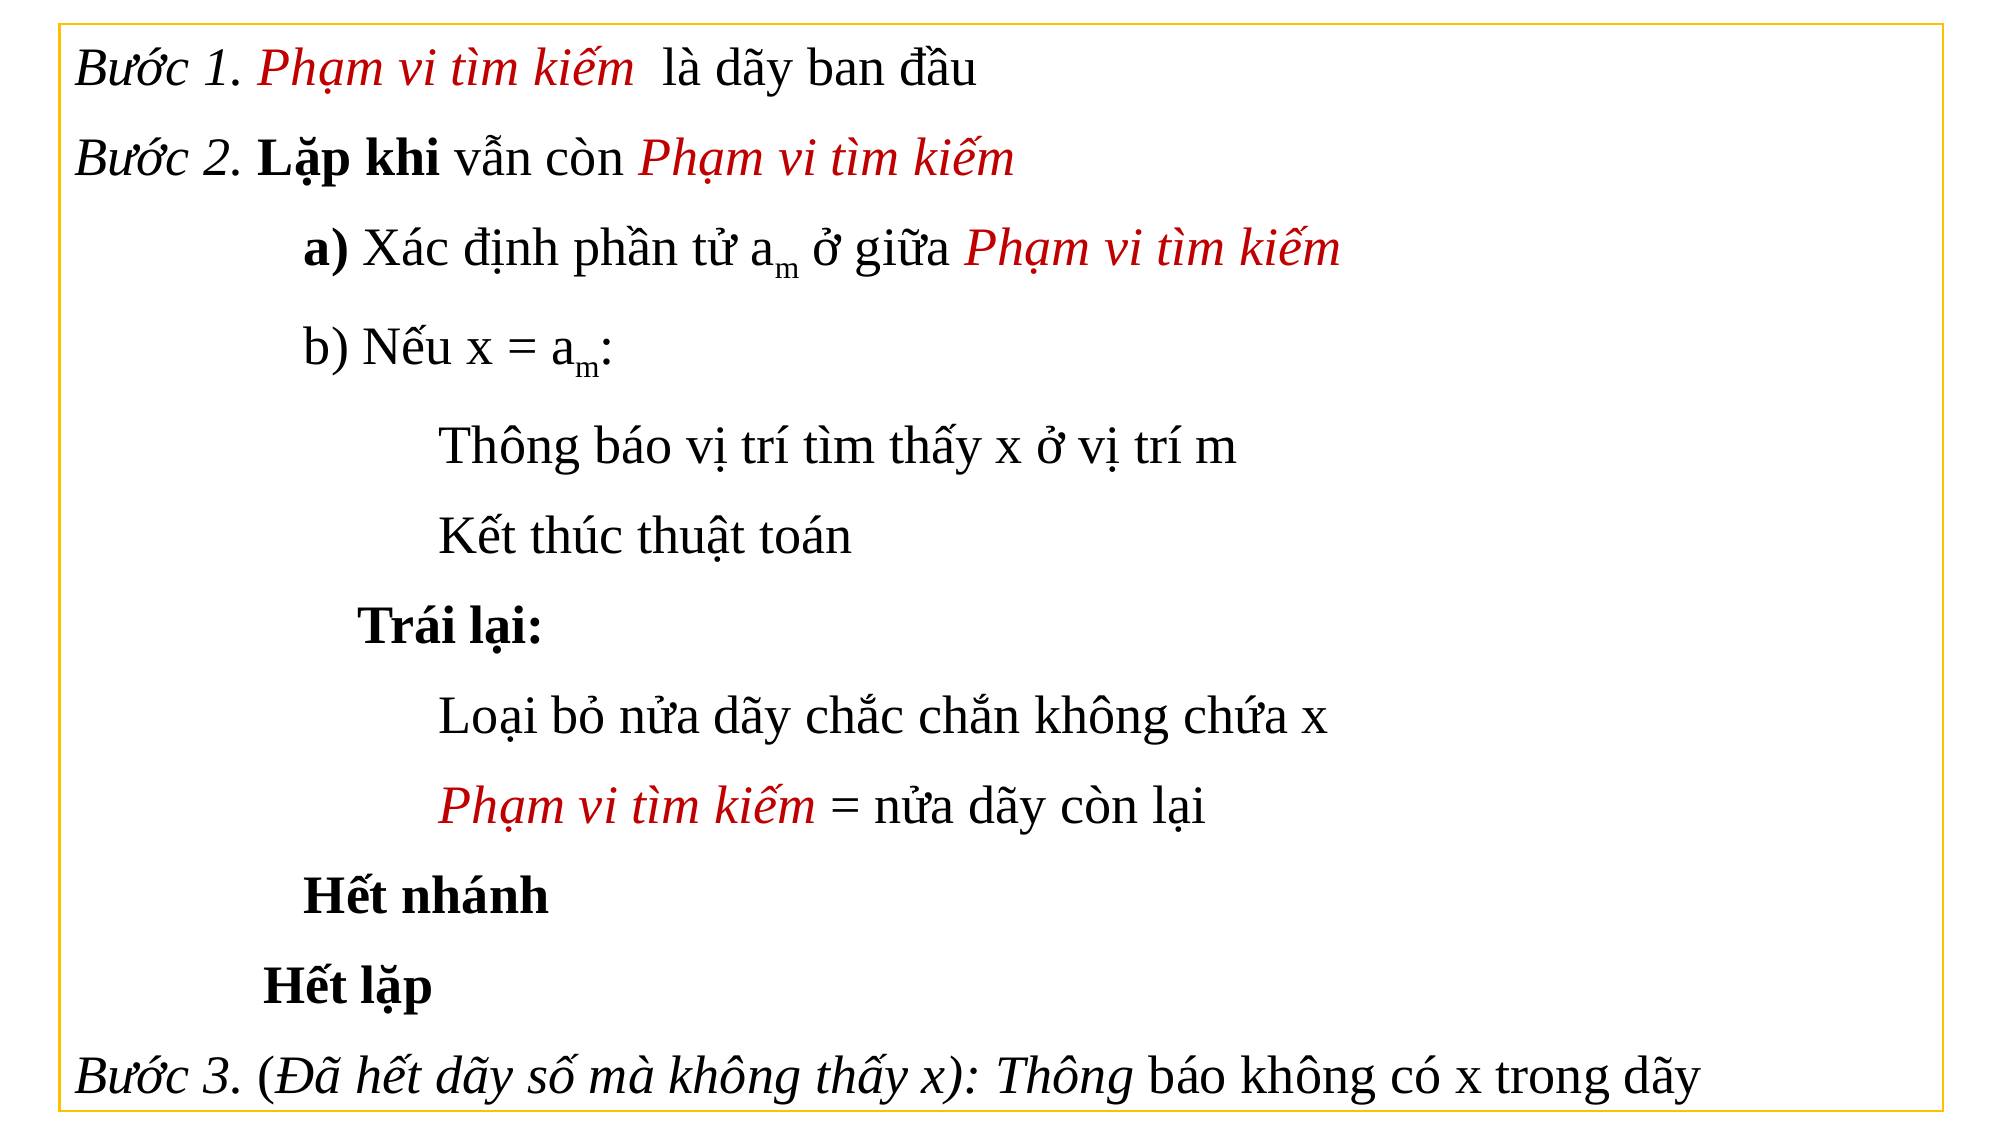

Bước 1. Phạm vi tìm kiếm  là dãy ban đầu
Bước 2. Lặp khi vẫn còn Phạm vi tìm kiếm
                 a) Xác định phần tử am ở giữa Phạm vi tìm kiếm
                 b) Nếu x = am:
                           Thông báo vị trí tìm thấy x ở vị trí m
                           Kết thúc thuật toán
                     Trái lại:
                           Loại bỏ nửa dãy chắc chắn không chứa x
                           Phạm vi tìm kiếm = nửa dãy còn lại
                 Hết nhánh
              Hết lặp
Bước 3. (Đã hết dãy số mà không thấy x): Thông báo không có x trong dãy